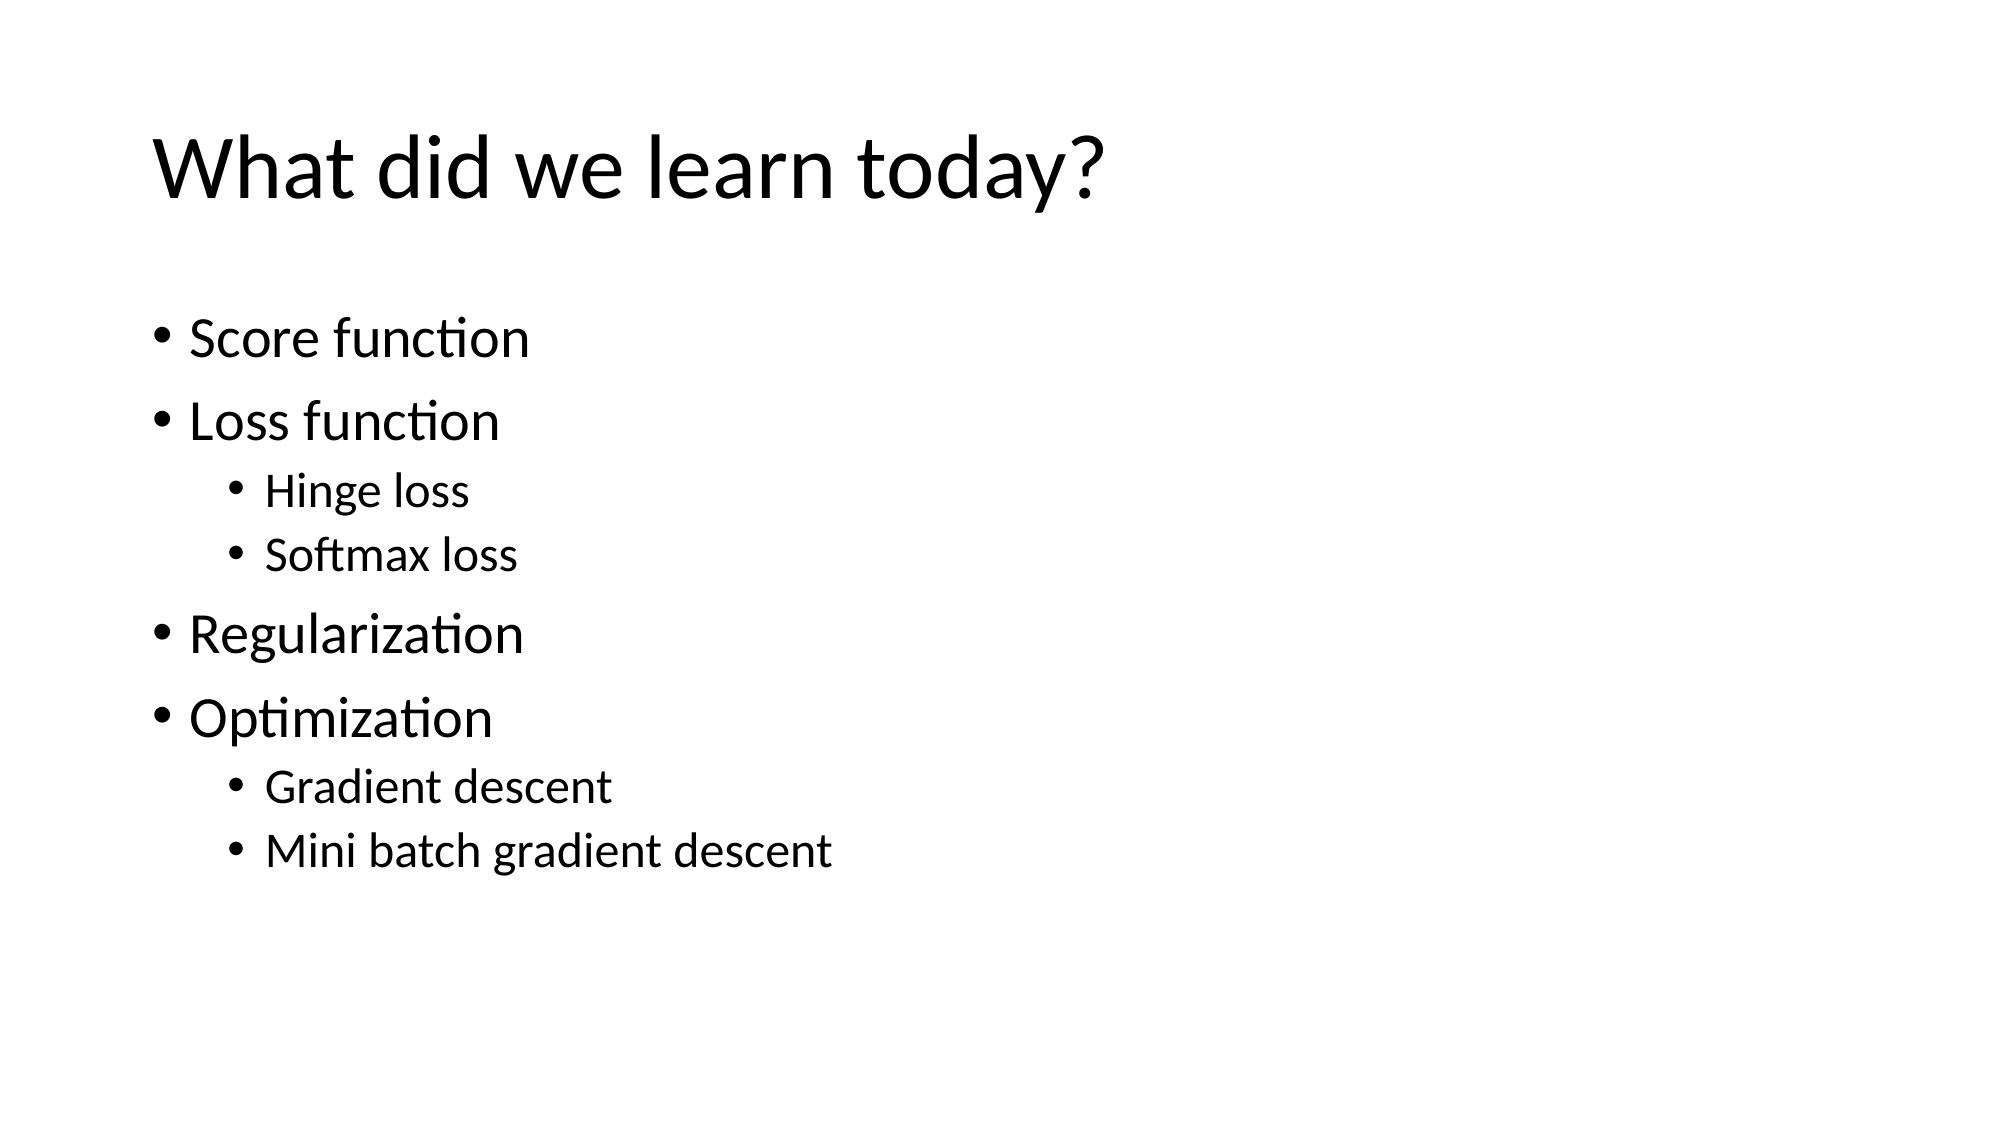

# What did we learn today?
Score function
Loss function
Hinge loss
Softmax loss
Regularization
Optimization
Gradient descent
Mini batch gradient descent